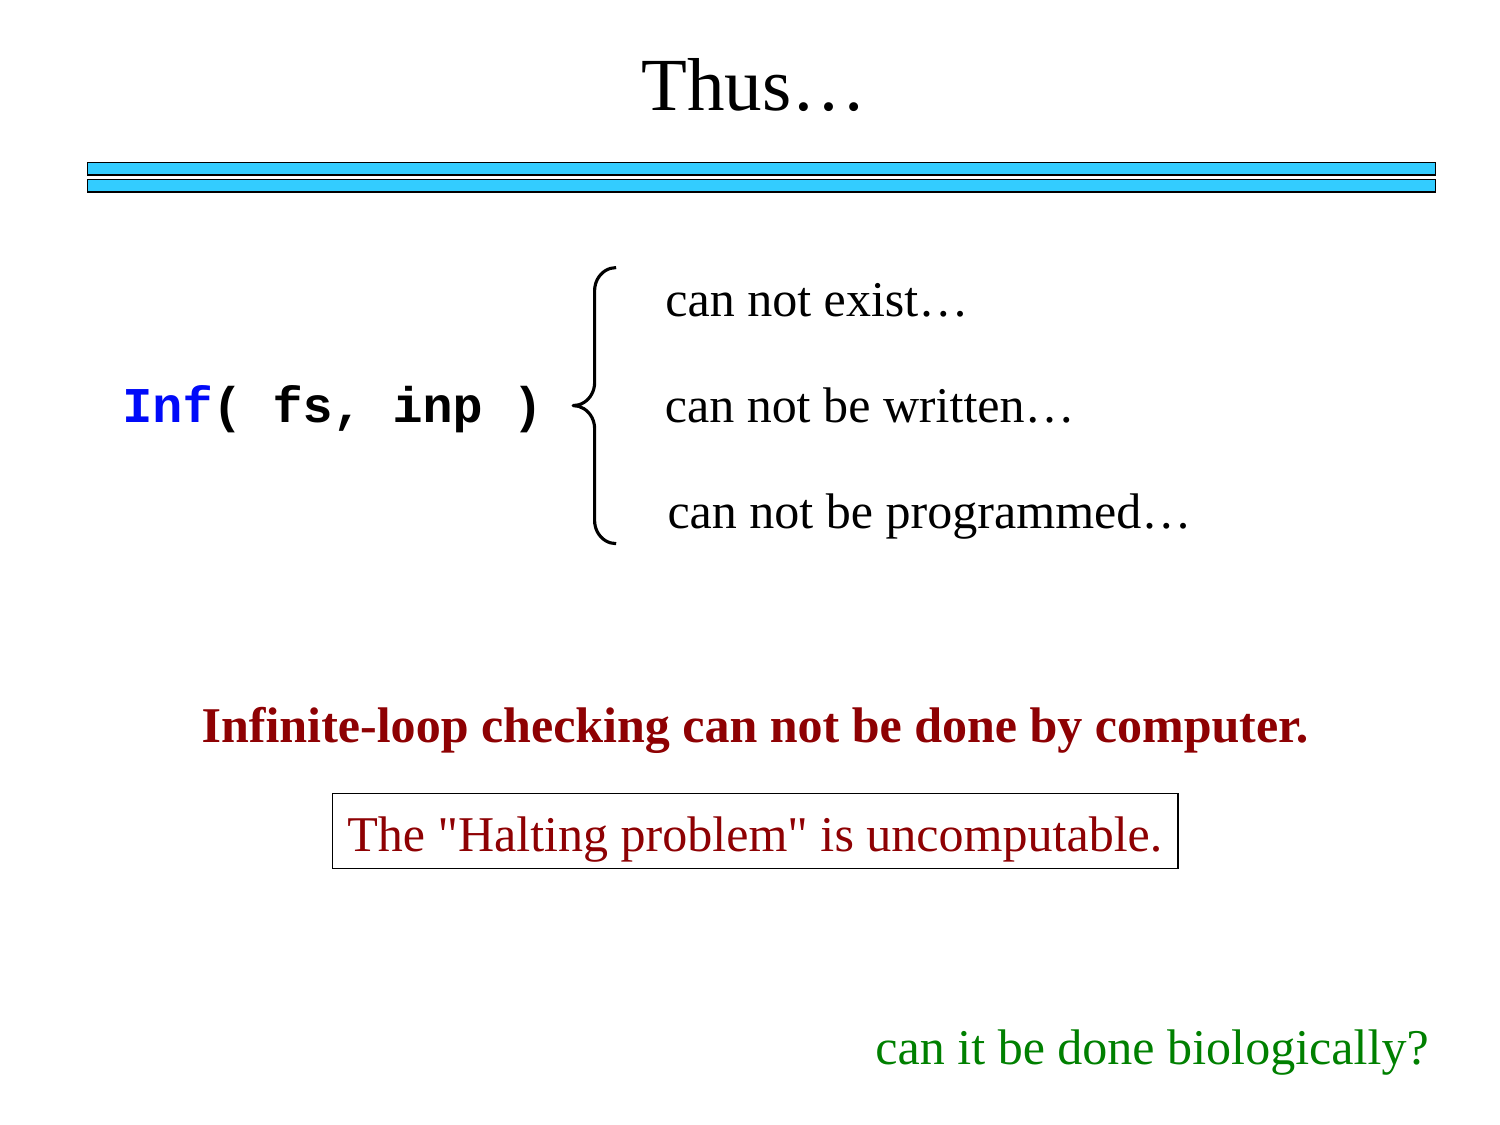

Thus…

can not exist…

Inf( fs, inp )
can not be written…
can not be programmed…
Infinite-loop checking can not be done by computer.
The "Halting problem" is uncomputable.
can it be done biologically?